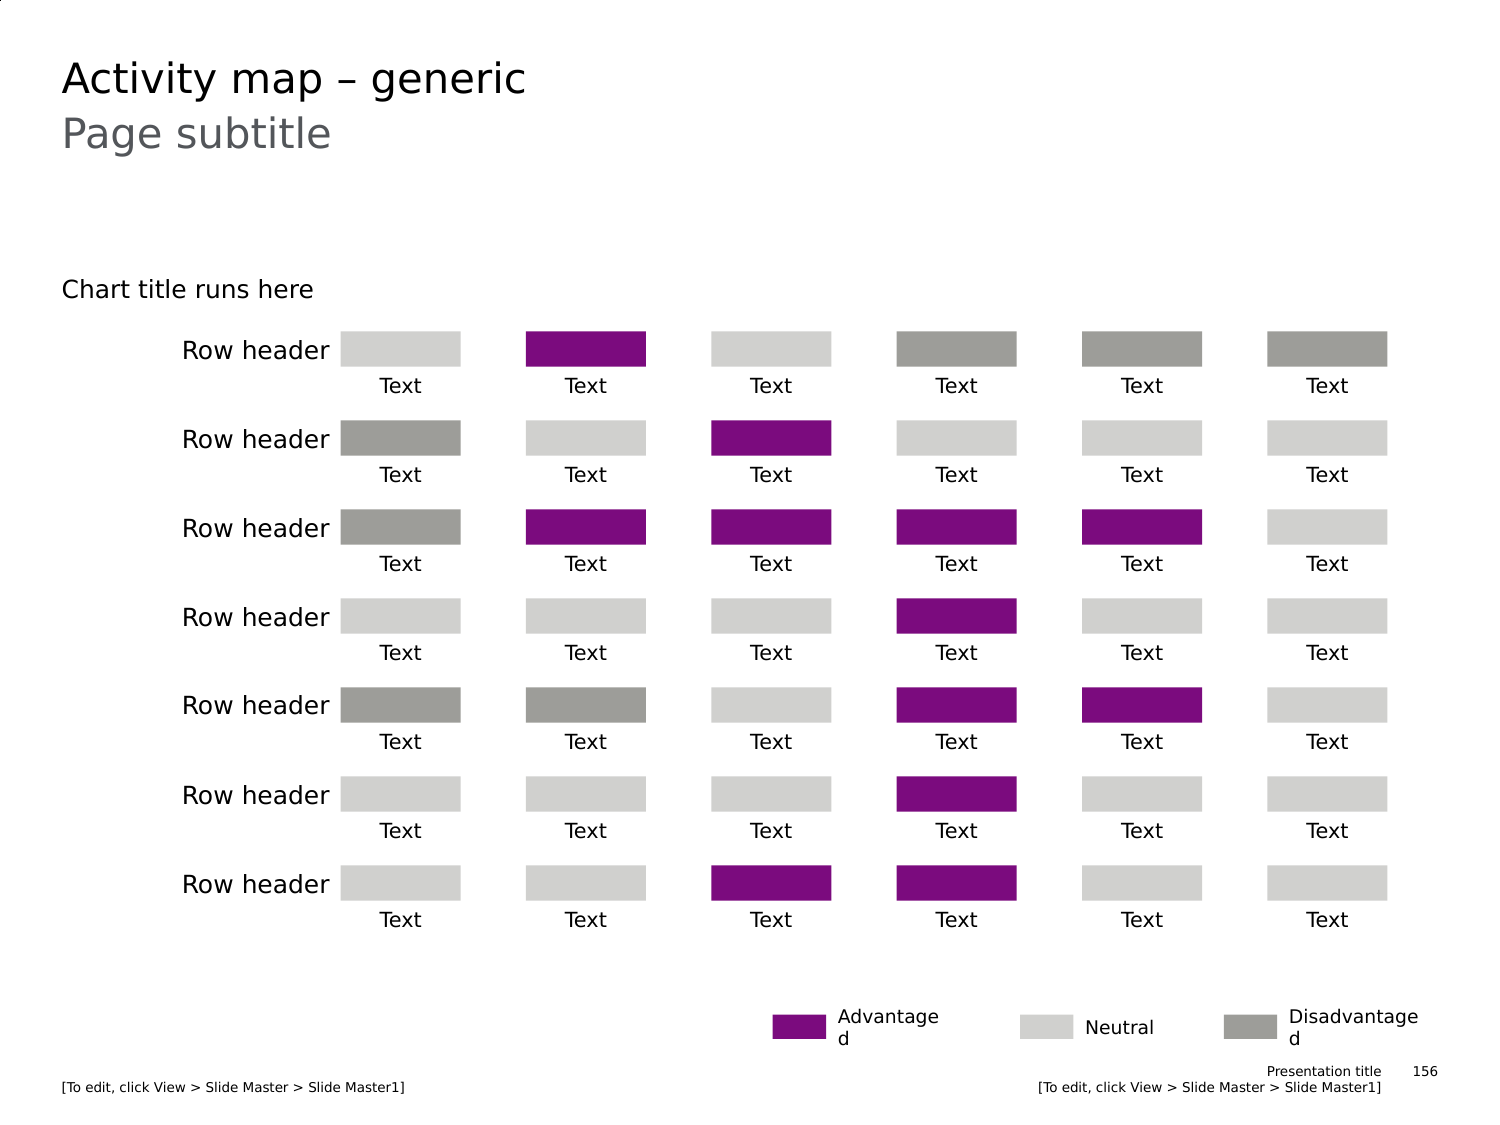

# Activity map – generic
Page subtitle
Chart title runs here

Row header
Text
Text
Text
Text
Text
Text

Row header
Text
Text
Text
Text
Text
Text

Row header
Text
Text
Text
Text
Text
Text

Row header
Text
Text
Text
Text
Text
Text

Row header
Text
Text
Text
Text
Text
Text

Row header
Text
Text
Text
Text
Text
Text

Row header
Text
Text
Text
Text
Text
Text

Advantaged
Neutral
Disadvantaged